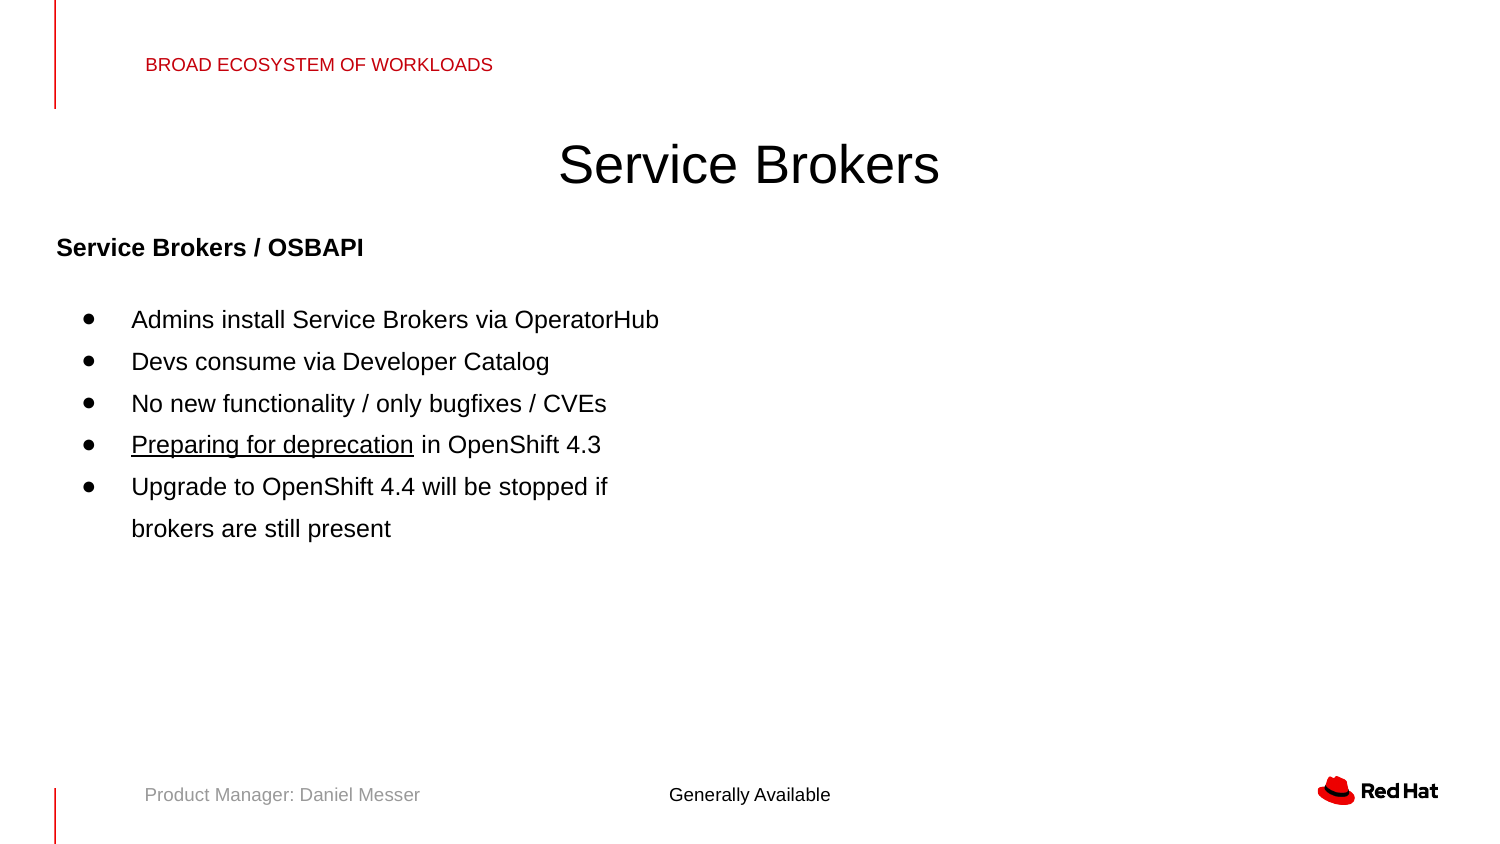

BROAD ECOSYSTEM OF WORKLOADS
Service Brokers
Service Brokers / OSBAPI
Admins install Service Brokers via OperatorHub
Devs consume via Developer Catalog
No new functionality / only bugfixes / CVEs
Preparing for deprecation in OpenShift 4.3
Upgrade to OpenShift 4.4 will be stopped if brokers are still present

Product Manager: Daniel Messer
Generally Available